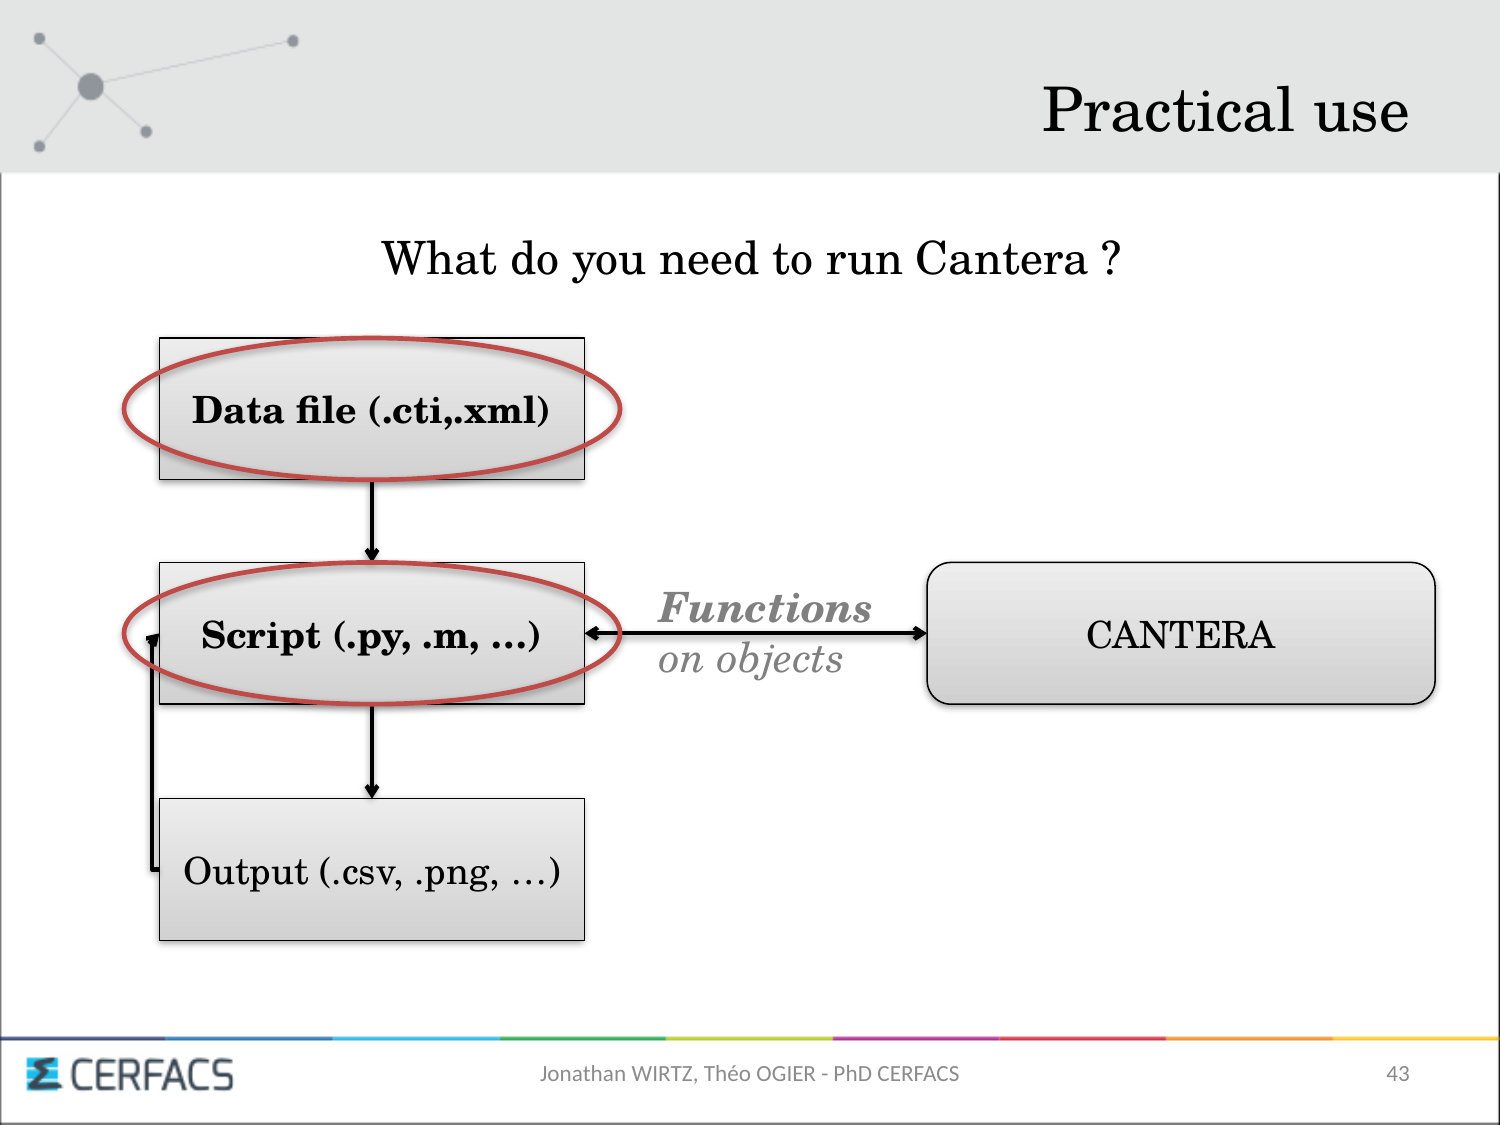

# Practical use
What do you need to run Cantera ?

Data file (.cti,.xml)

Script (.py, .m, …)
CANTERA
Functions on objects
Output (.csv, .png, …)
Jonathan WIRTZ, Théo OGIER - PhD CERFACS
43